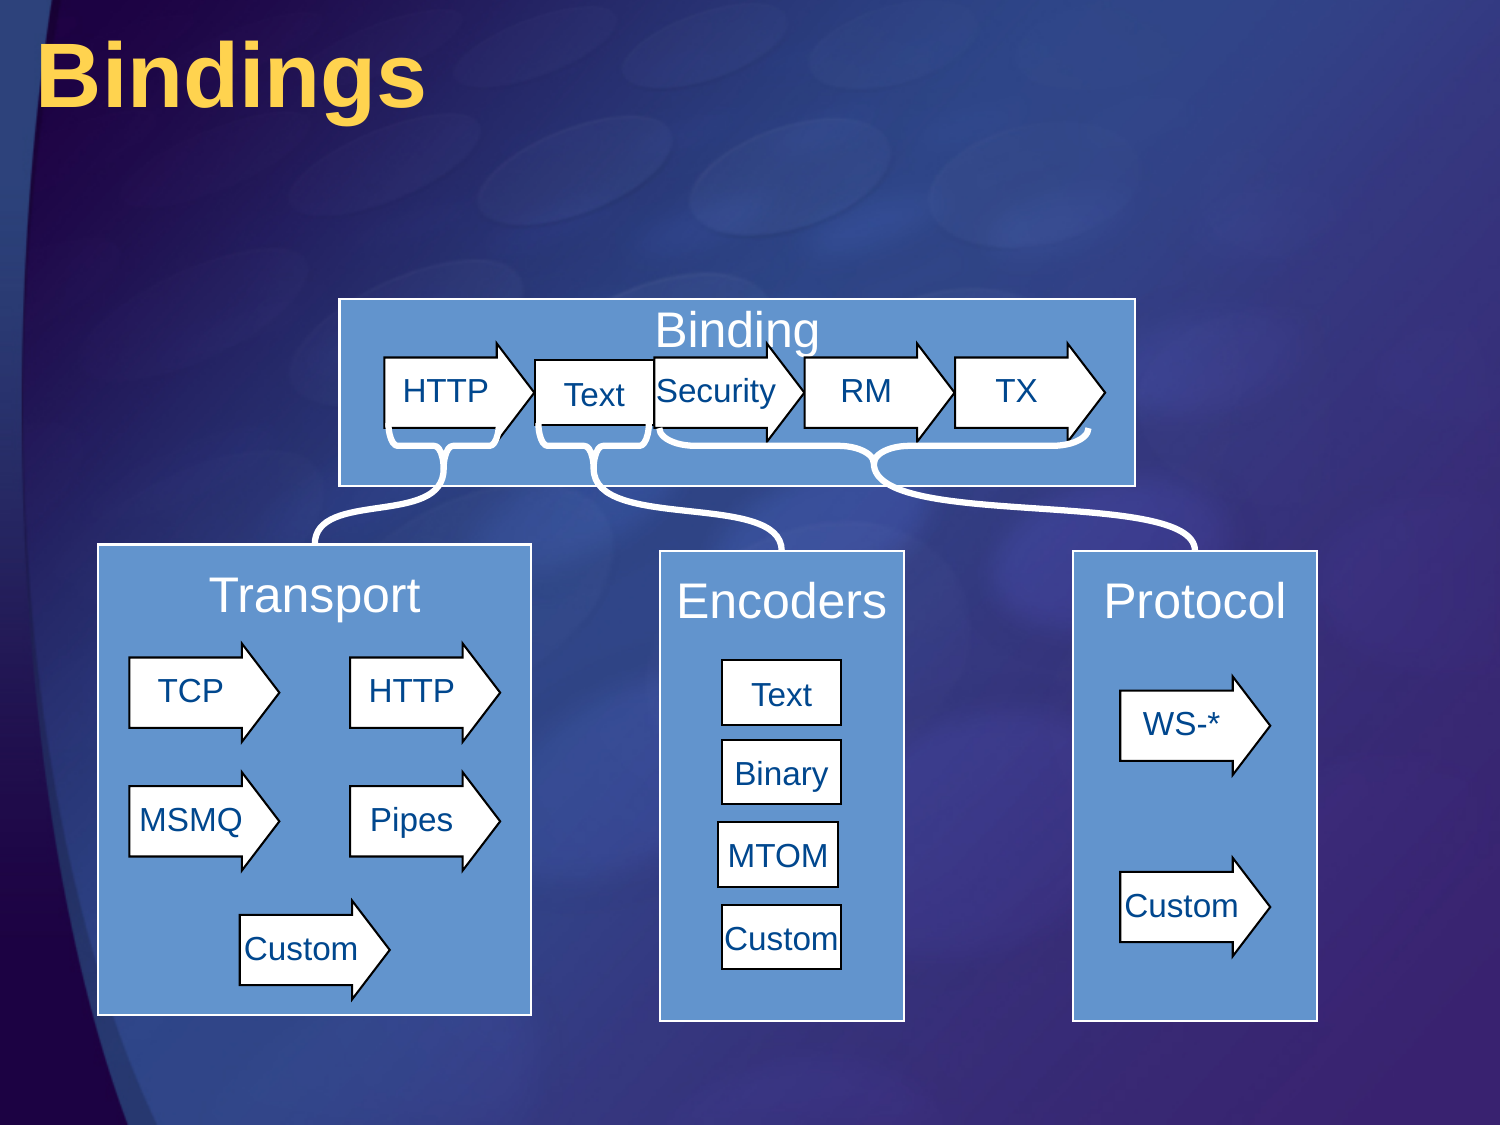

# Bindings

Binding

HTTP
Security
RM
TX
Text

Transport

Encoders

Protocol

TCP
HTTP
Text
WS-*
Binary
MSMQ
Pipes
MTOM
Custom
Custom
Custom